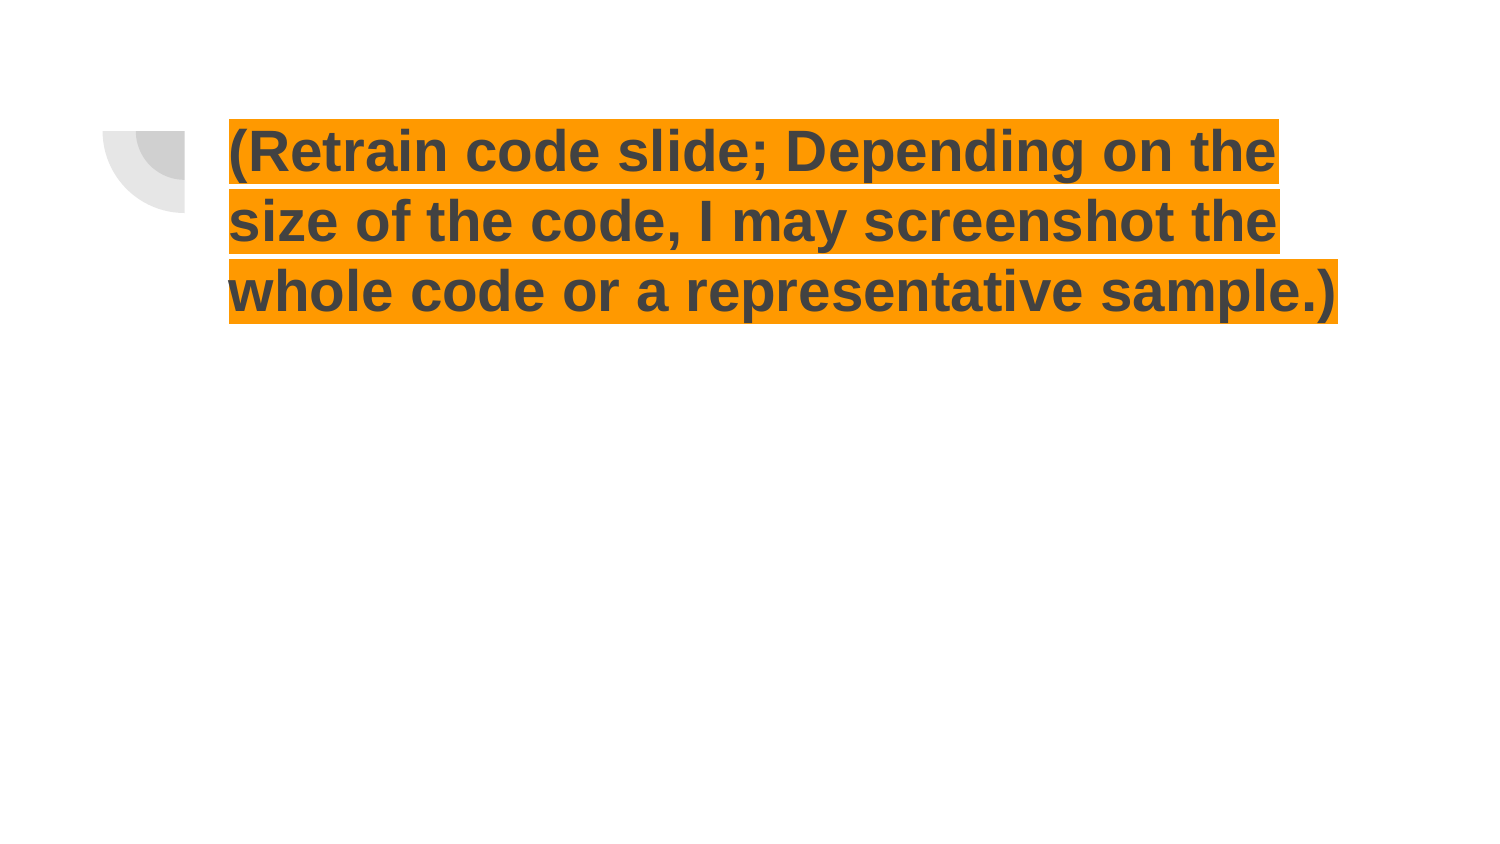

# (Retrain code slide; Depending on the size of the code, I may screenshot the whole code or a representative sample.)